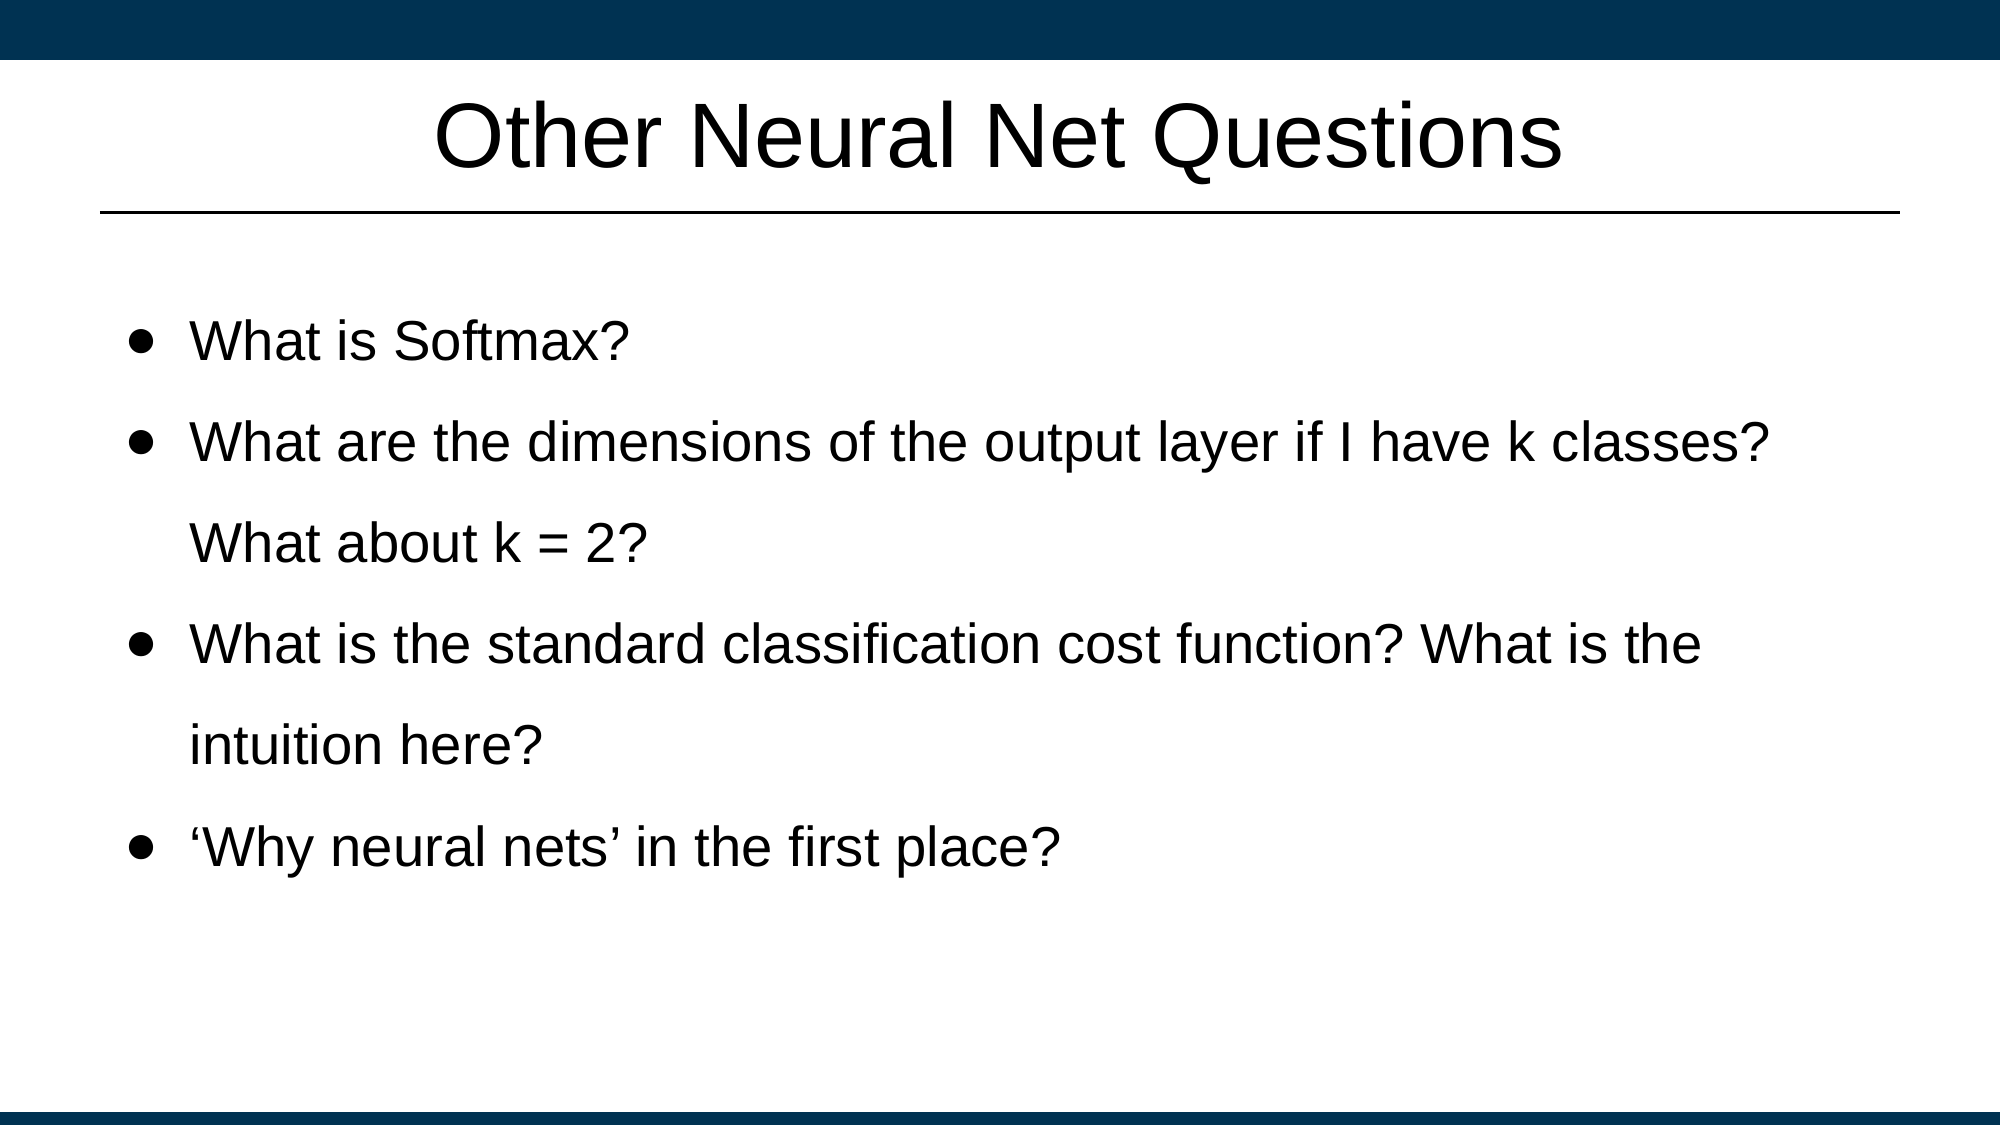

# Other Neural Net Questions
What is Softmax?
What are the dimensions of the output layer if I have k classes?
What about k = 2?
What is the standard classification cost function? What is the
intuition here?
‘Why neural nets’ in the first place?